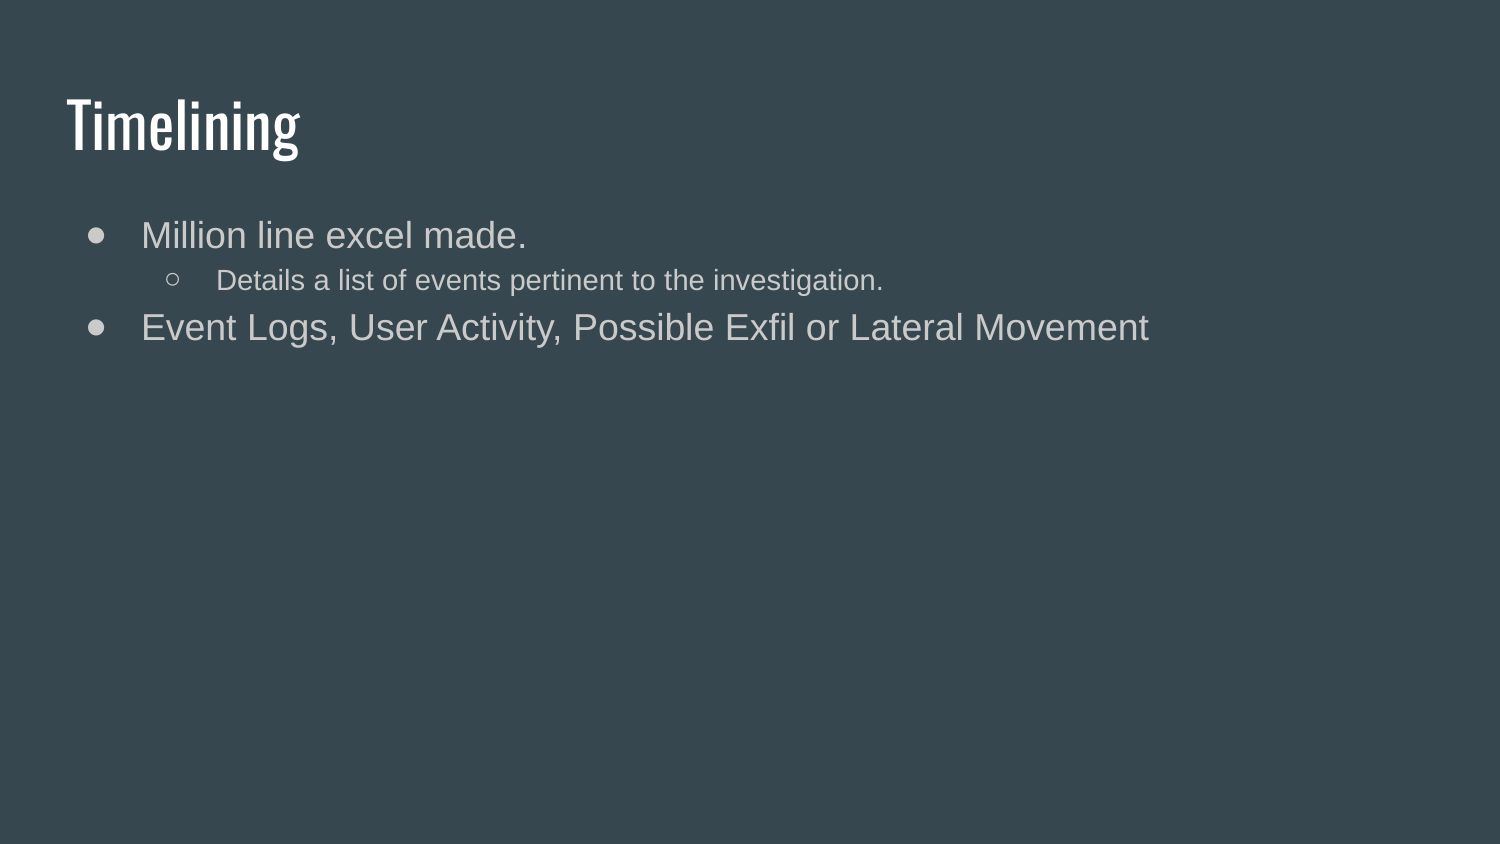

# Timelining
Million line excel made.
Details a list of events pertinent to the investigation.
Event Logs, User Activity, Possible Exfil or Lateral Movement